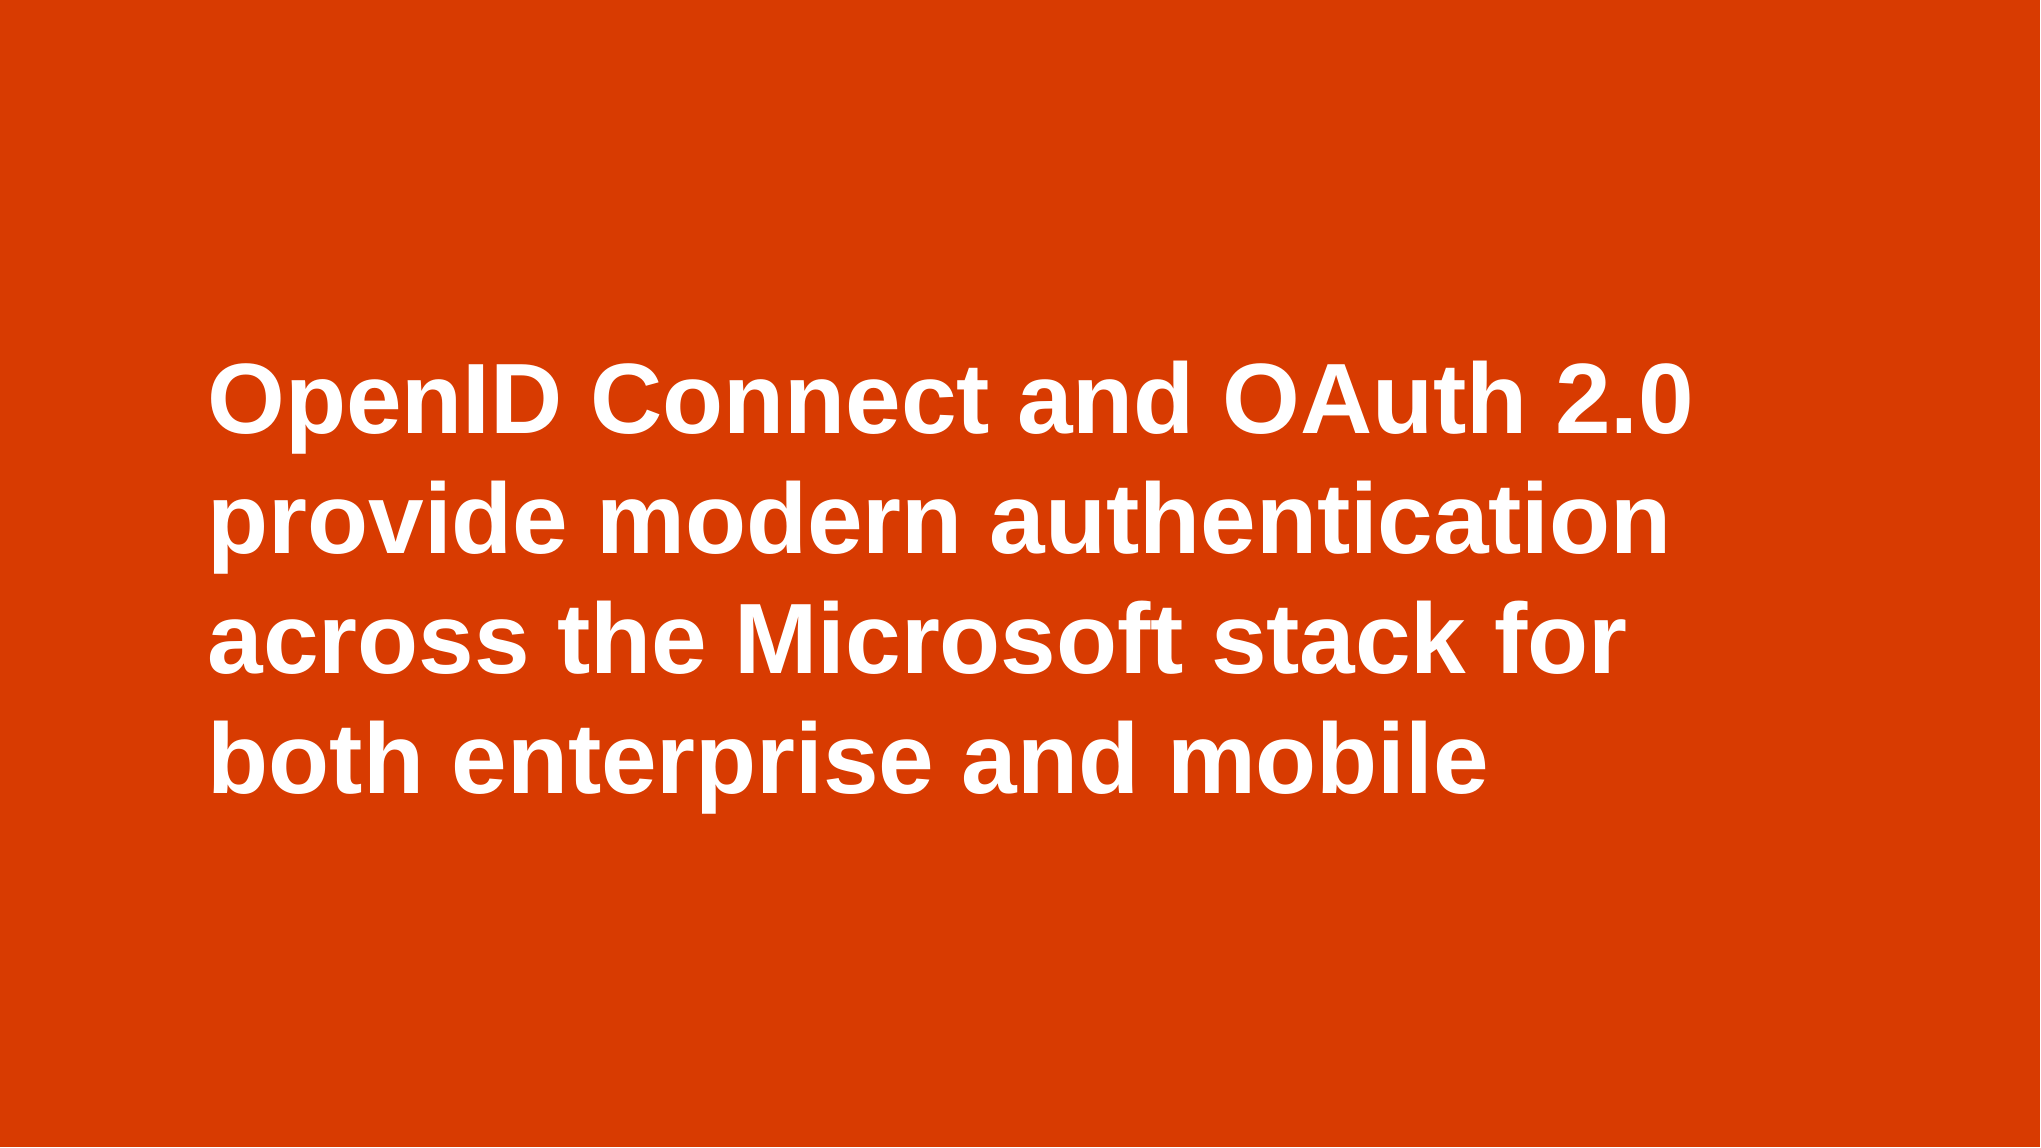

OpenID Connect and OAuth 2.0 provide modern authentication across the Microsoft stack for both enterprise and mobile